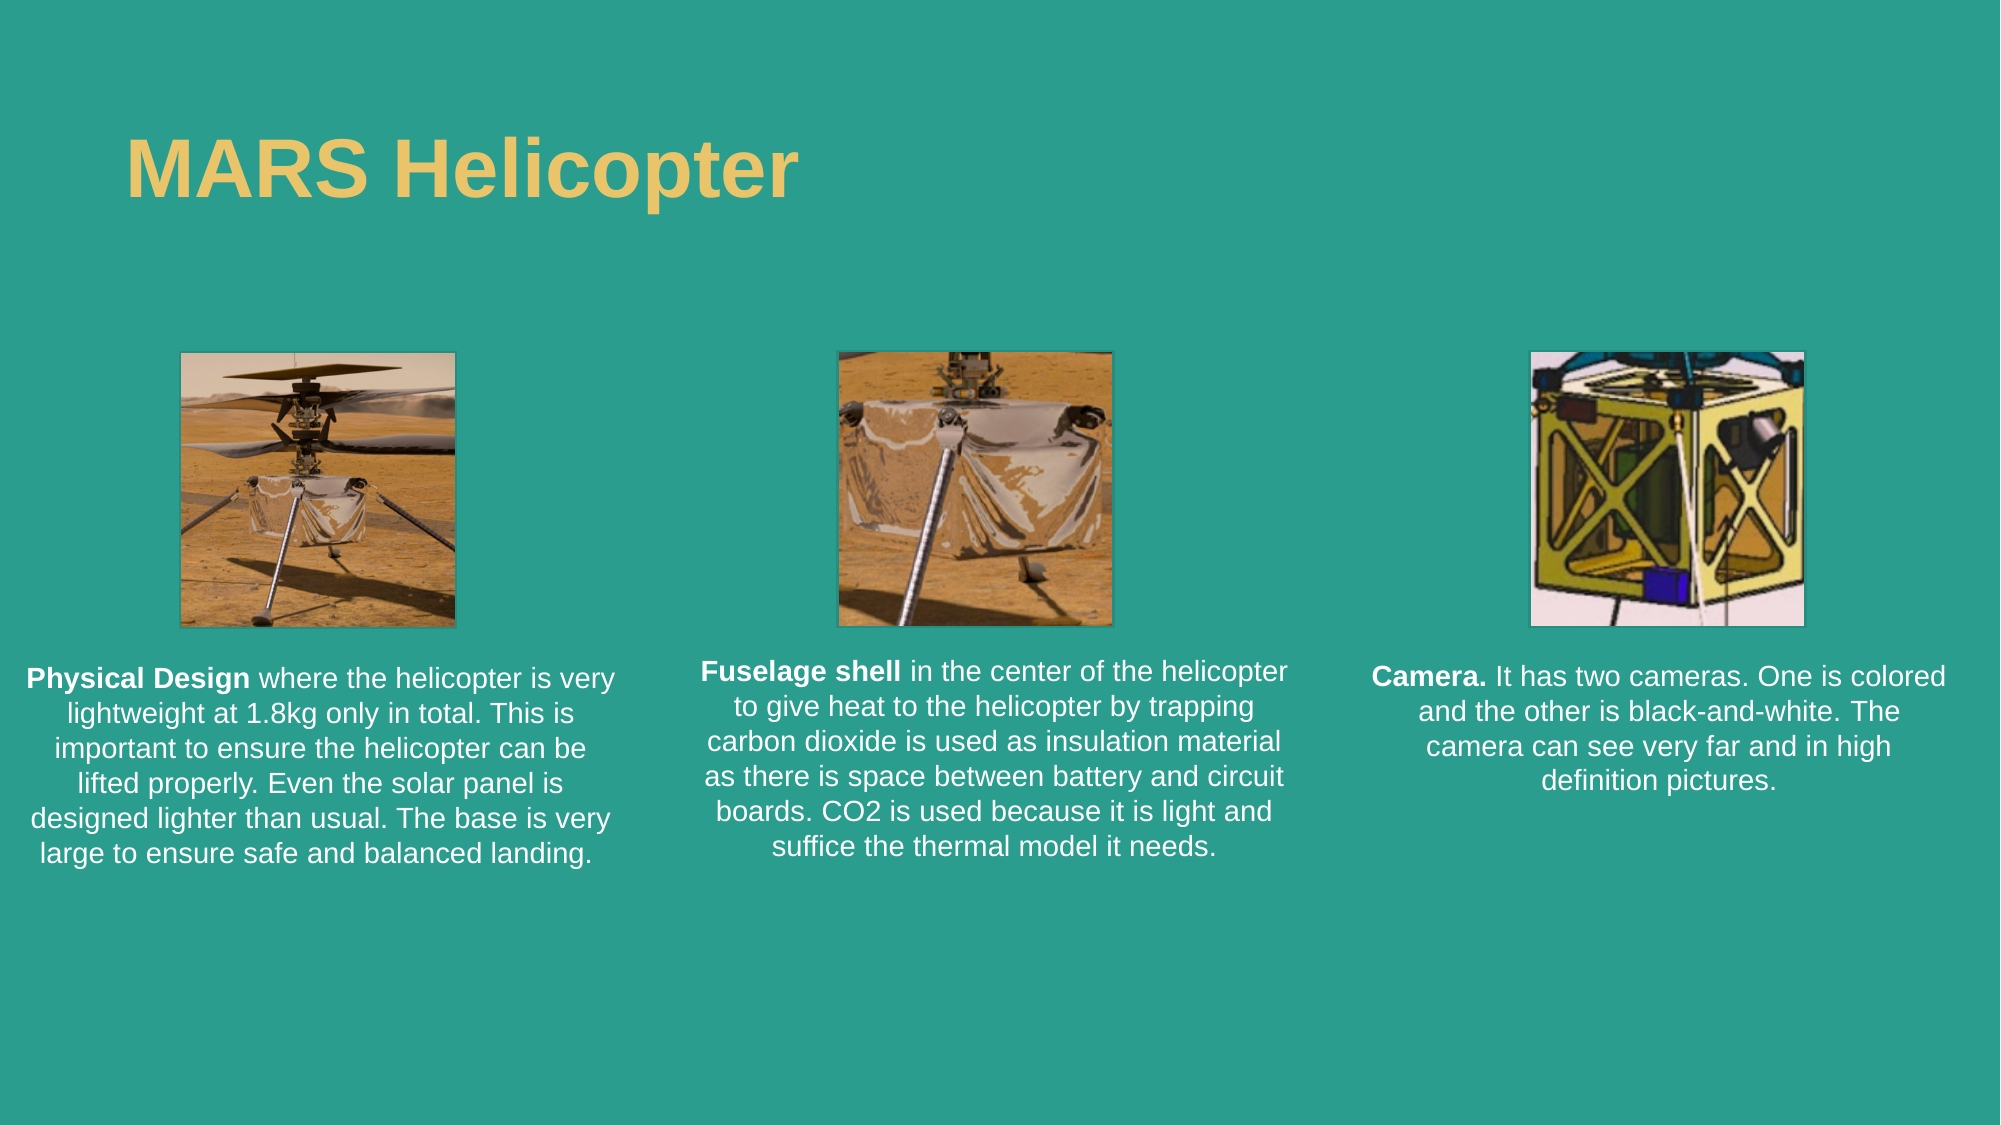

# MARS Helicopter
Physical Design where the helicopter is very lightweight at 1.8kg only in total. This is important to ensure the helicopter can be lifted properly. Even the solar panel is designed lighter than usual. The base is very large to ensure safe and balanced landing.
Fuselage shell in the center of the helicopter to give heat to the helicopter by trapping carbon dioxide is used as insulation material as there is space between battery and circuit boards. CO2 is used because it is light and suffice the thermal model it needs.
Camera. It has two cameras. One is colored and the other is black-and-white. The camera can see very far and in high definition pictures.